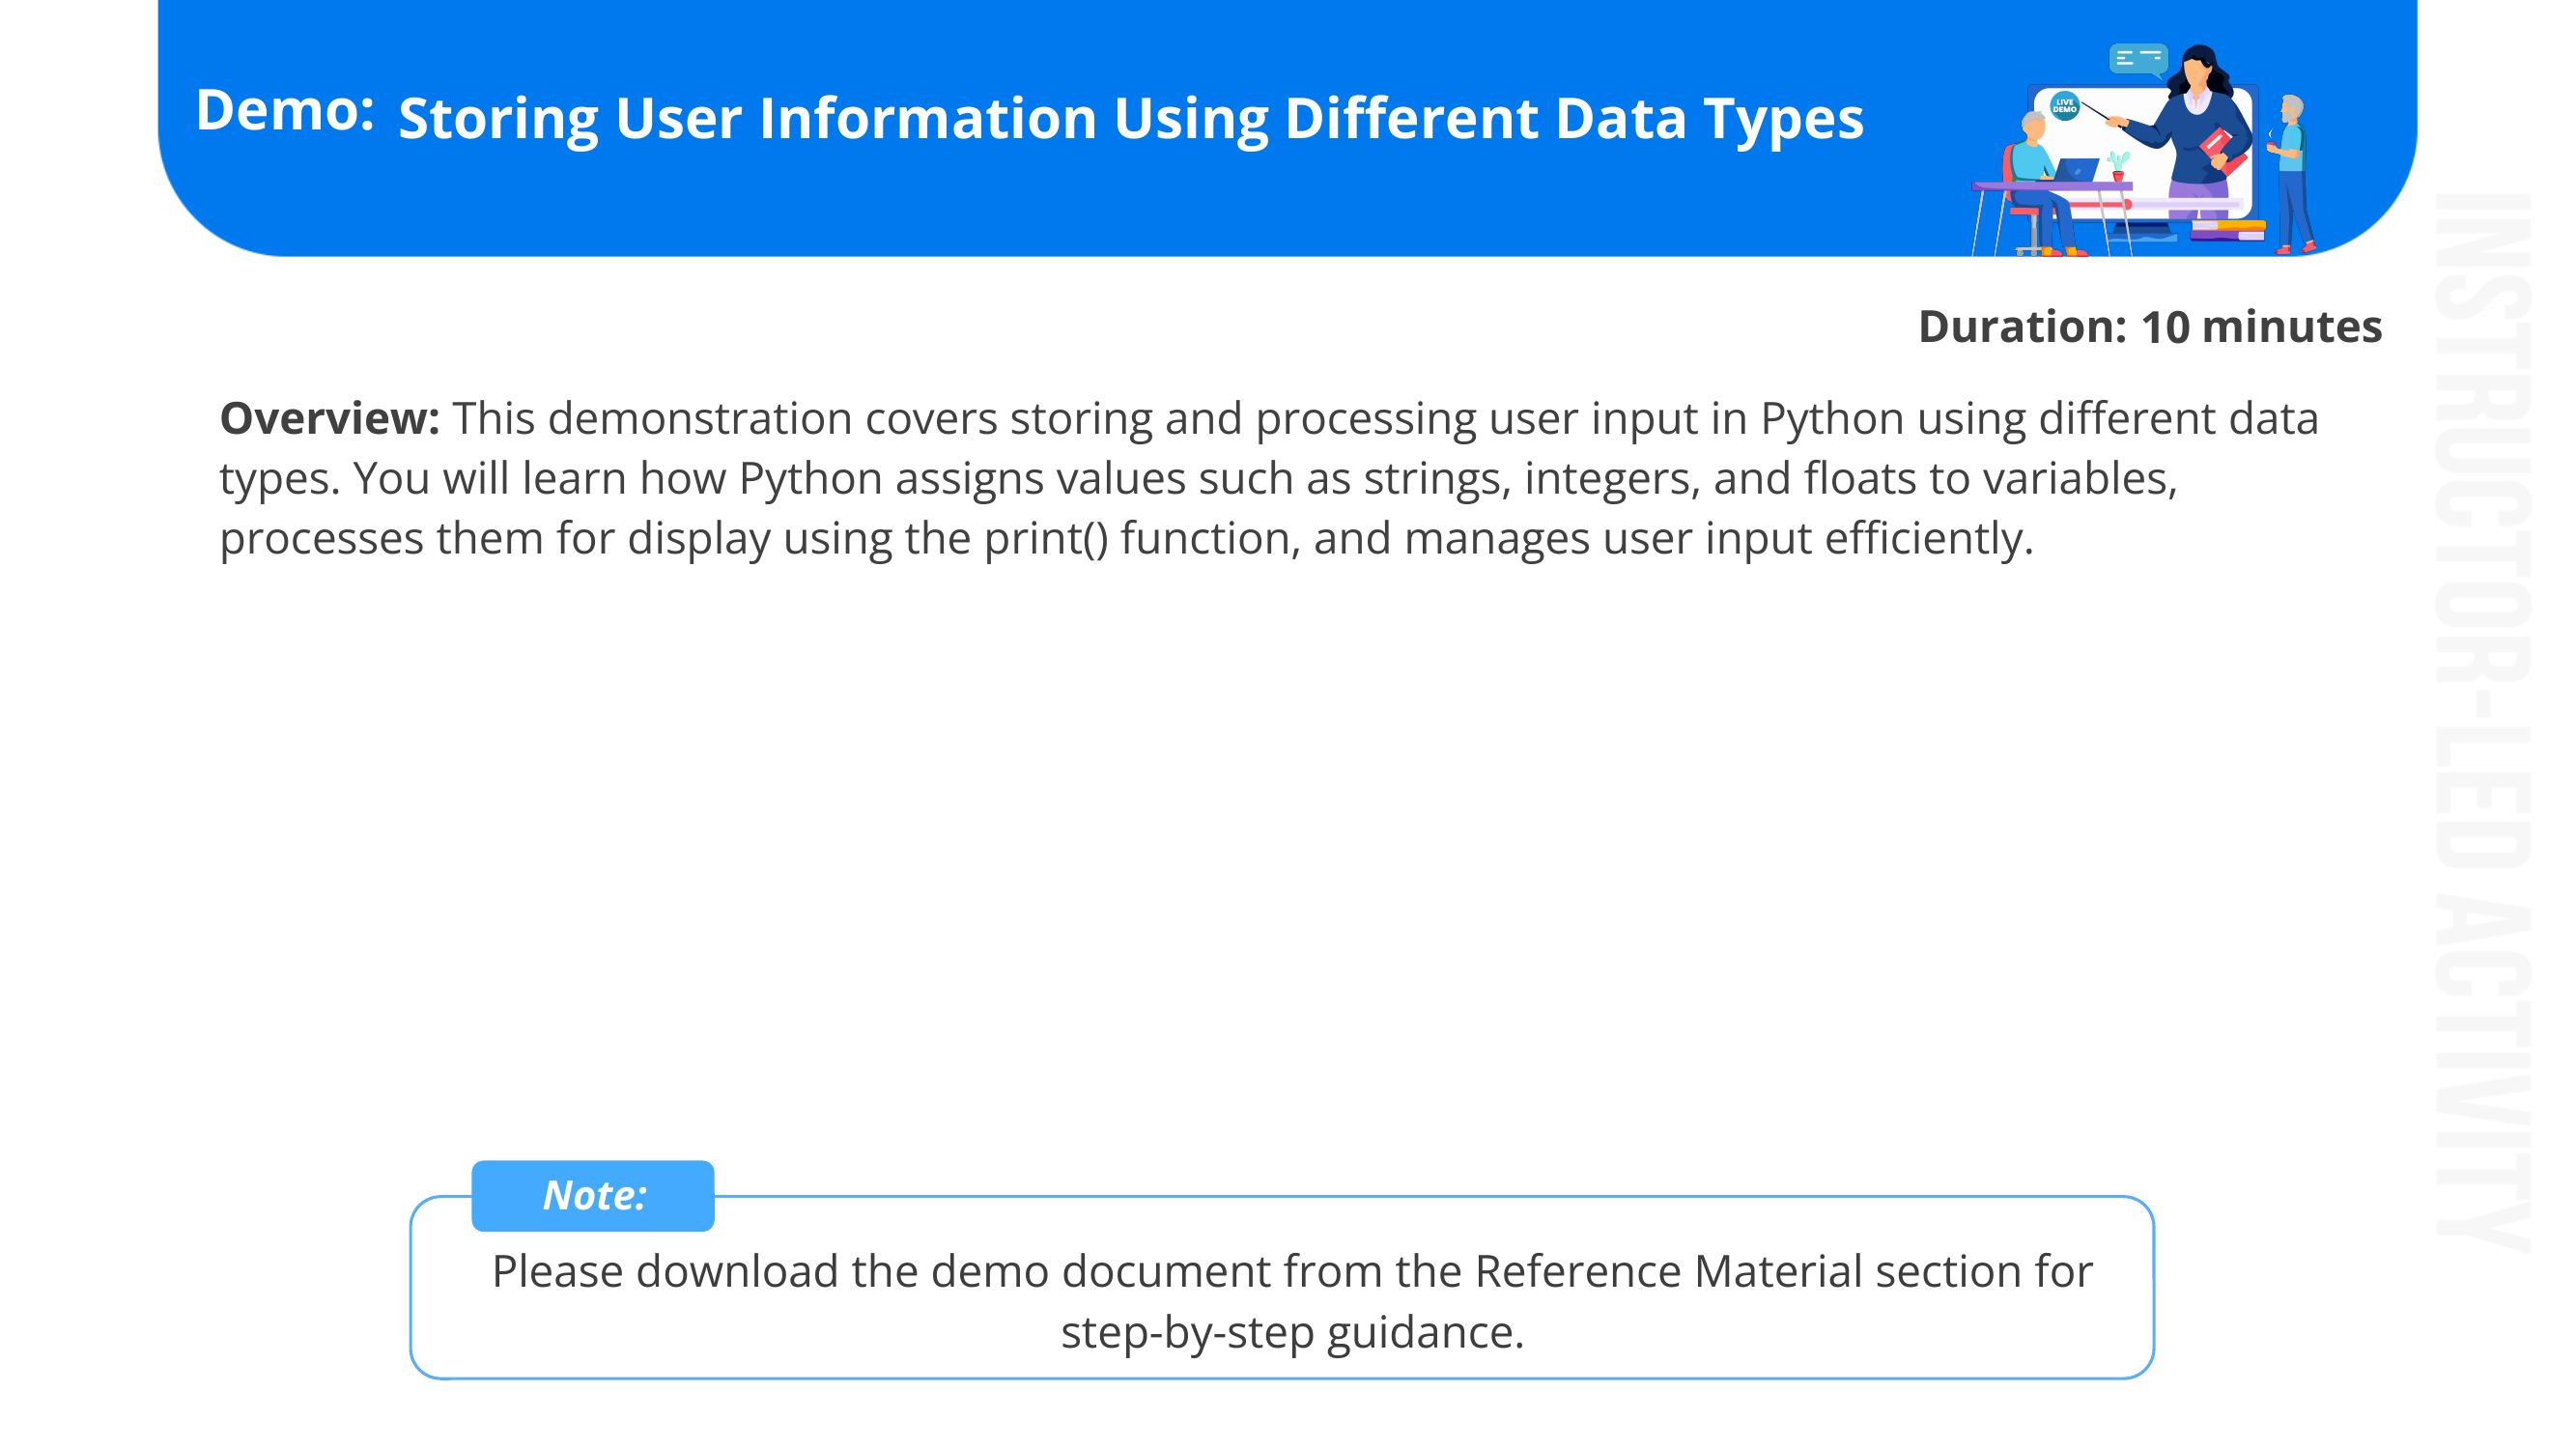

# Storing User Information Using Different Data Types
10
Overview: This demonstration covers storing and processing user input in Python using different data types. You will learn how Python assigns values such as strings, integers, and floats to variables, processes them for display using the print() function, and manages user input efficiently.

Note:

Please download the demo document from the Reference Material section for step-by-step guidance.